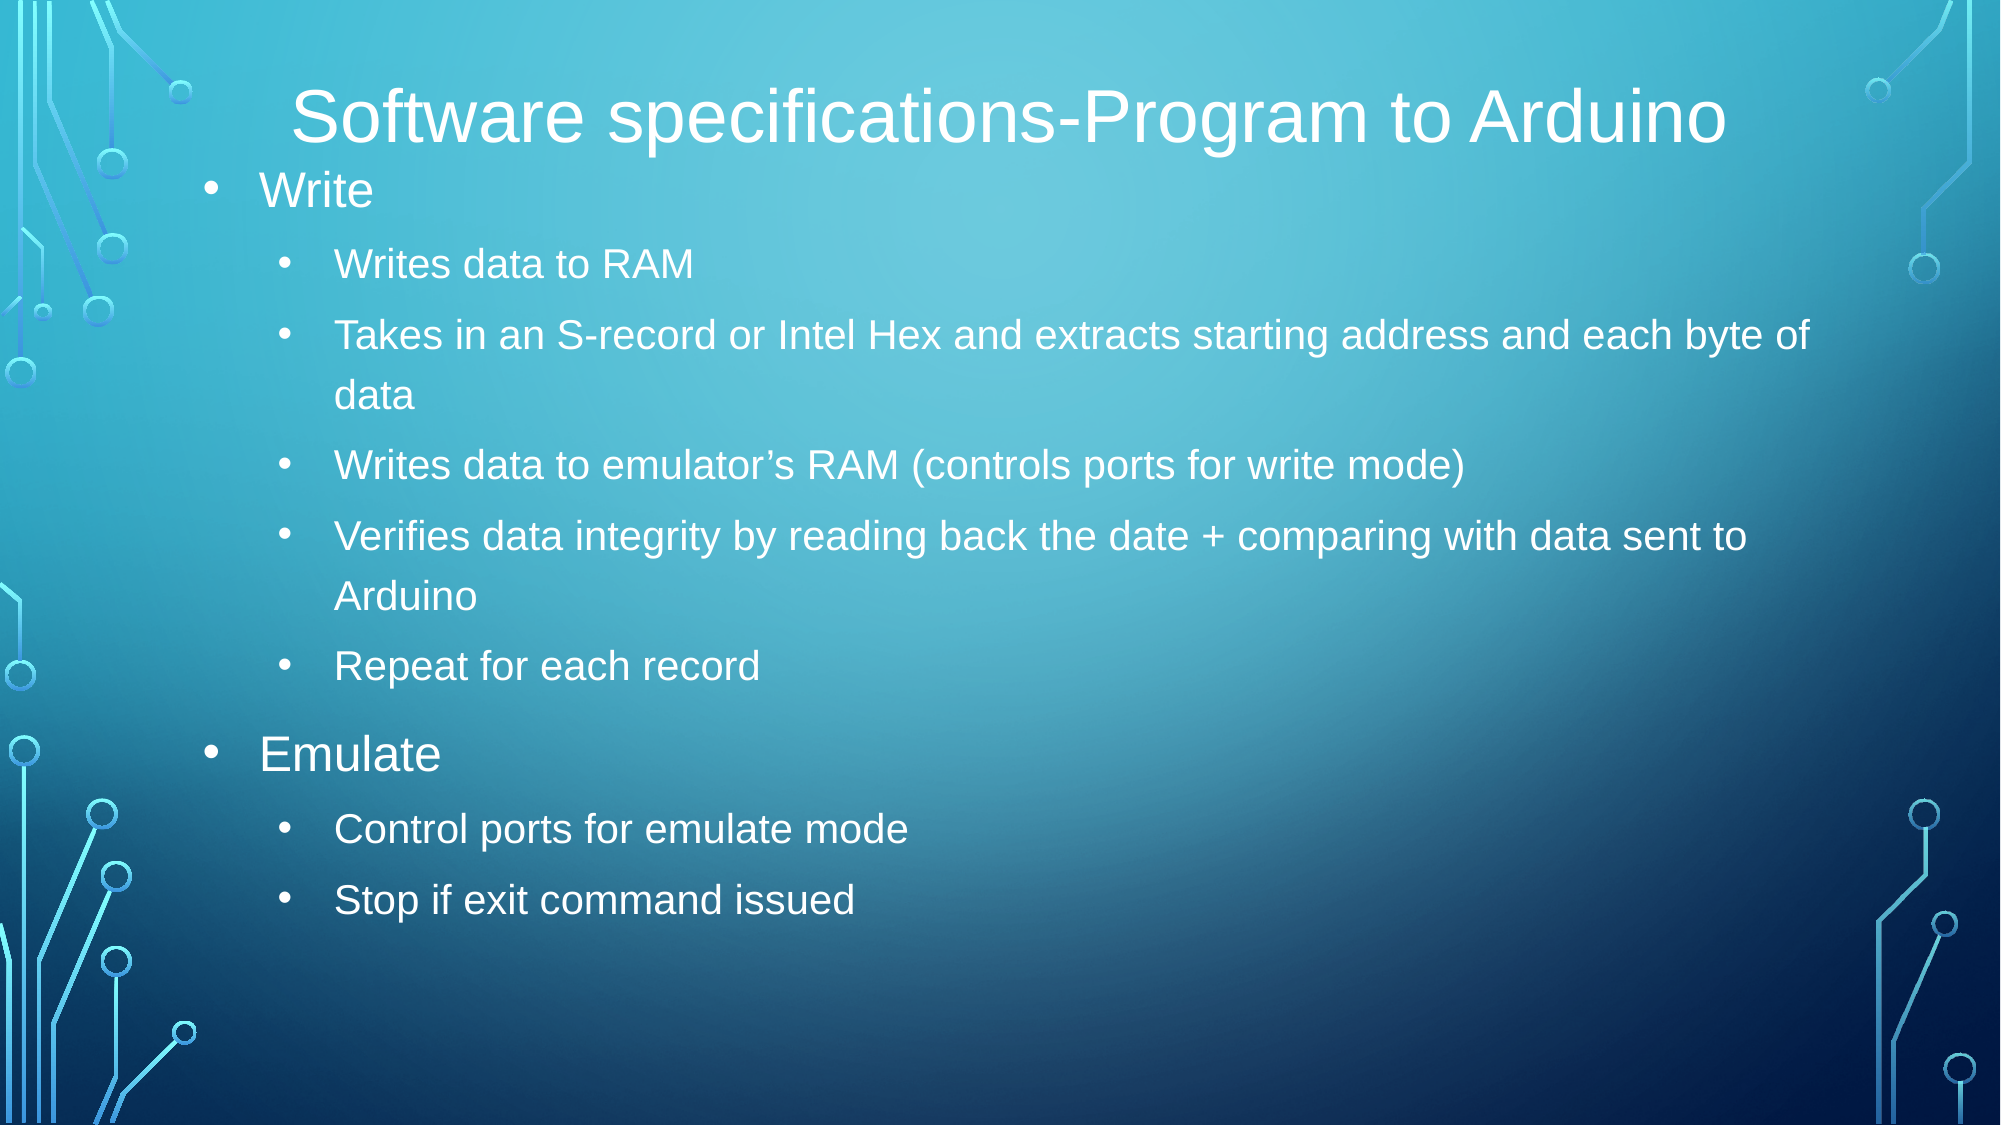

# Software specifications-Program to Arduino
Write
Writes data to RAM
Takes in an S-record or Intel Hex and extracts starting address and each byte of data
Writes data to emulator’s RAM (controls ports for write mode)
Verifies data integrity by reading back the date + comparing with data sent to Arduino
Repeat for each record
Emulate
Control ports for emulate mode
Stop if exit command issued